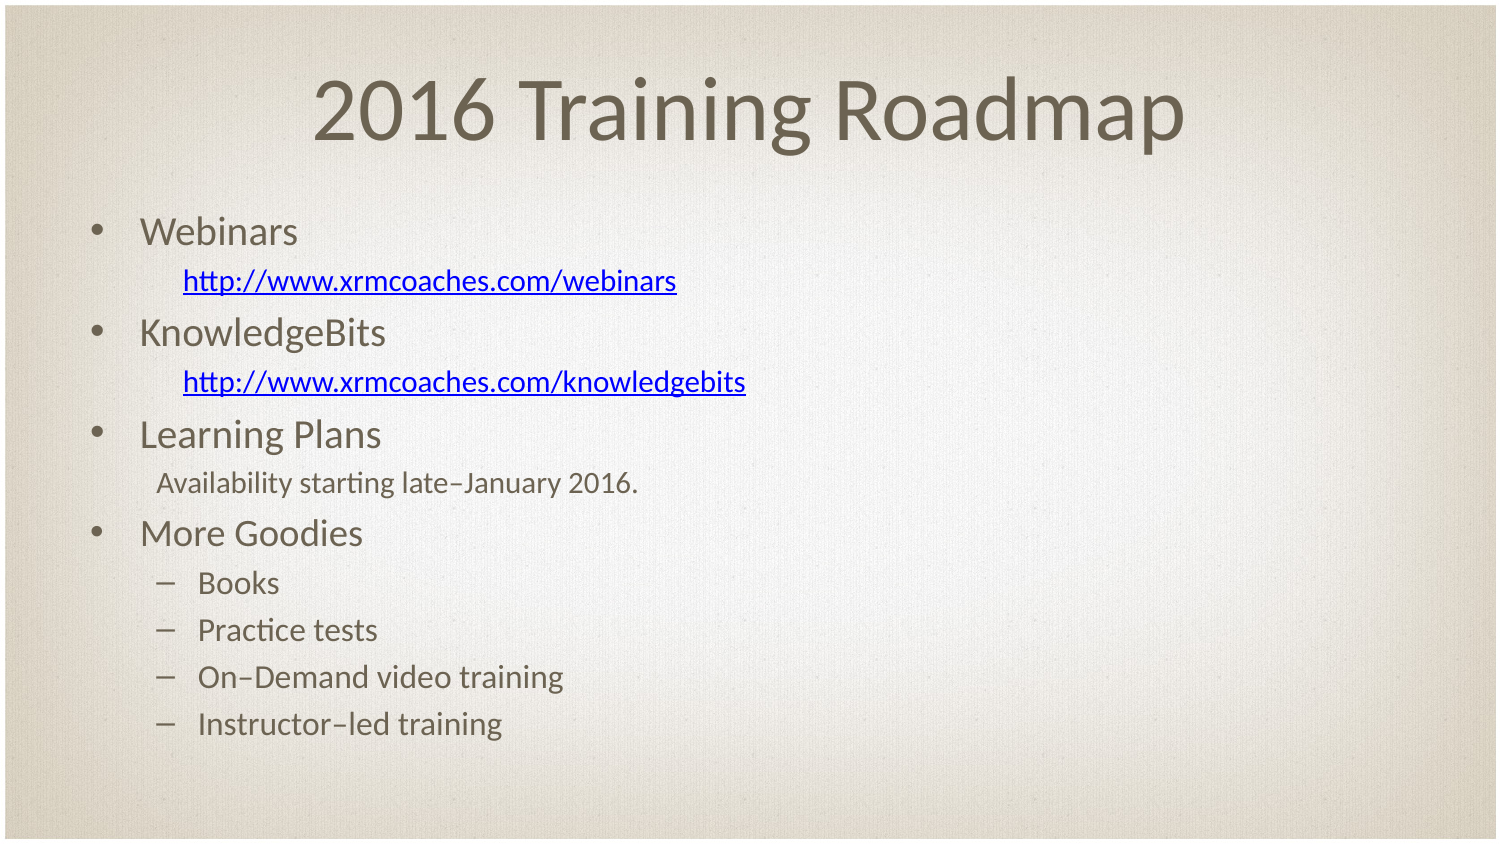

# 2016 Training Roadmap
Webinars
	http://www.xrmcoaches.com/webinars
KnowledgeBits
	http://www.xrmcoaches.com/knowledgebits
Learning Plans
	Availability starting late–January 2016.
More Goodies
Books
Practice tests
On–Demand video training
Instructor–led training